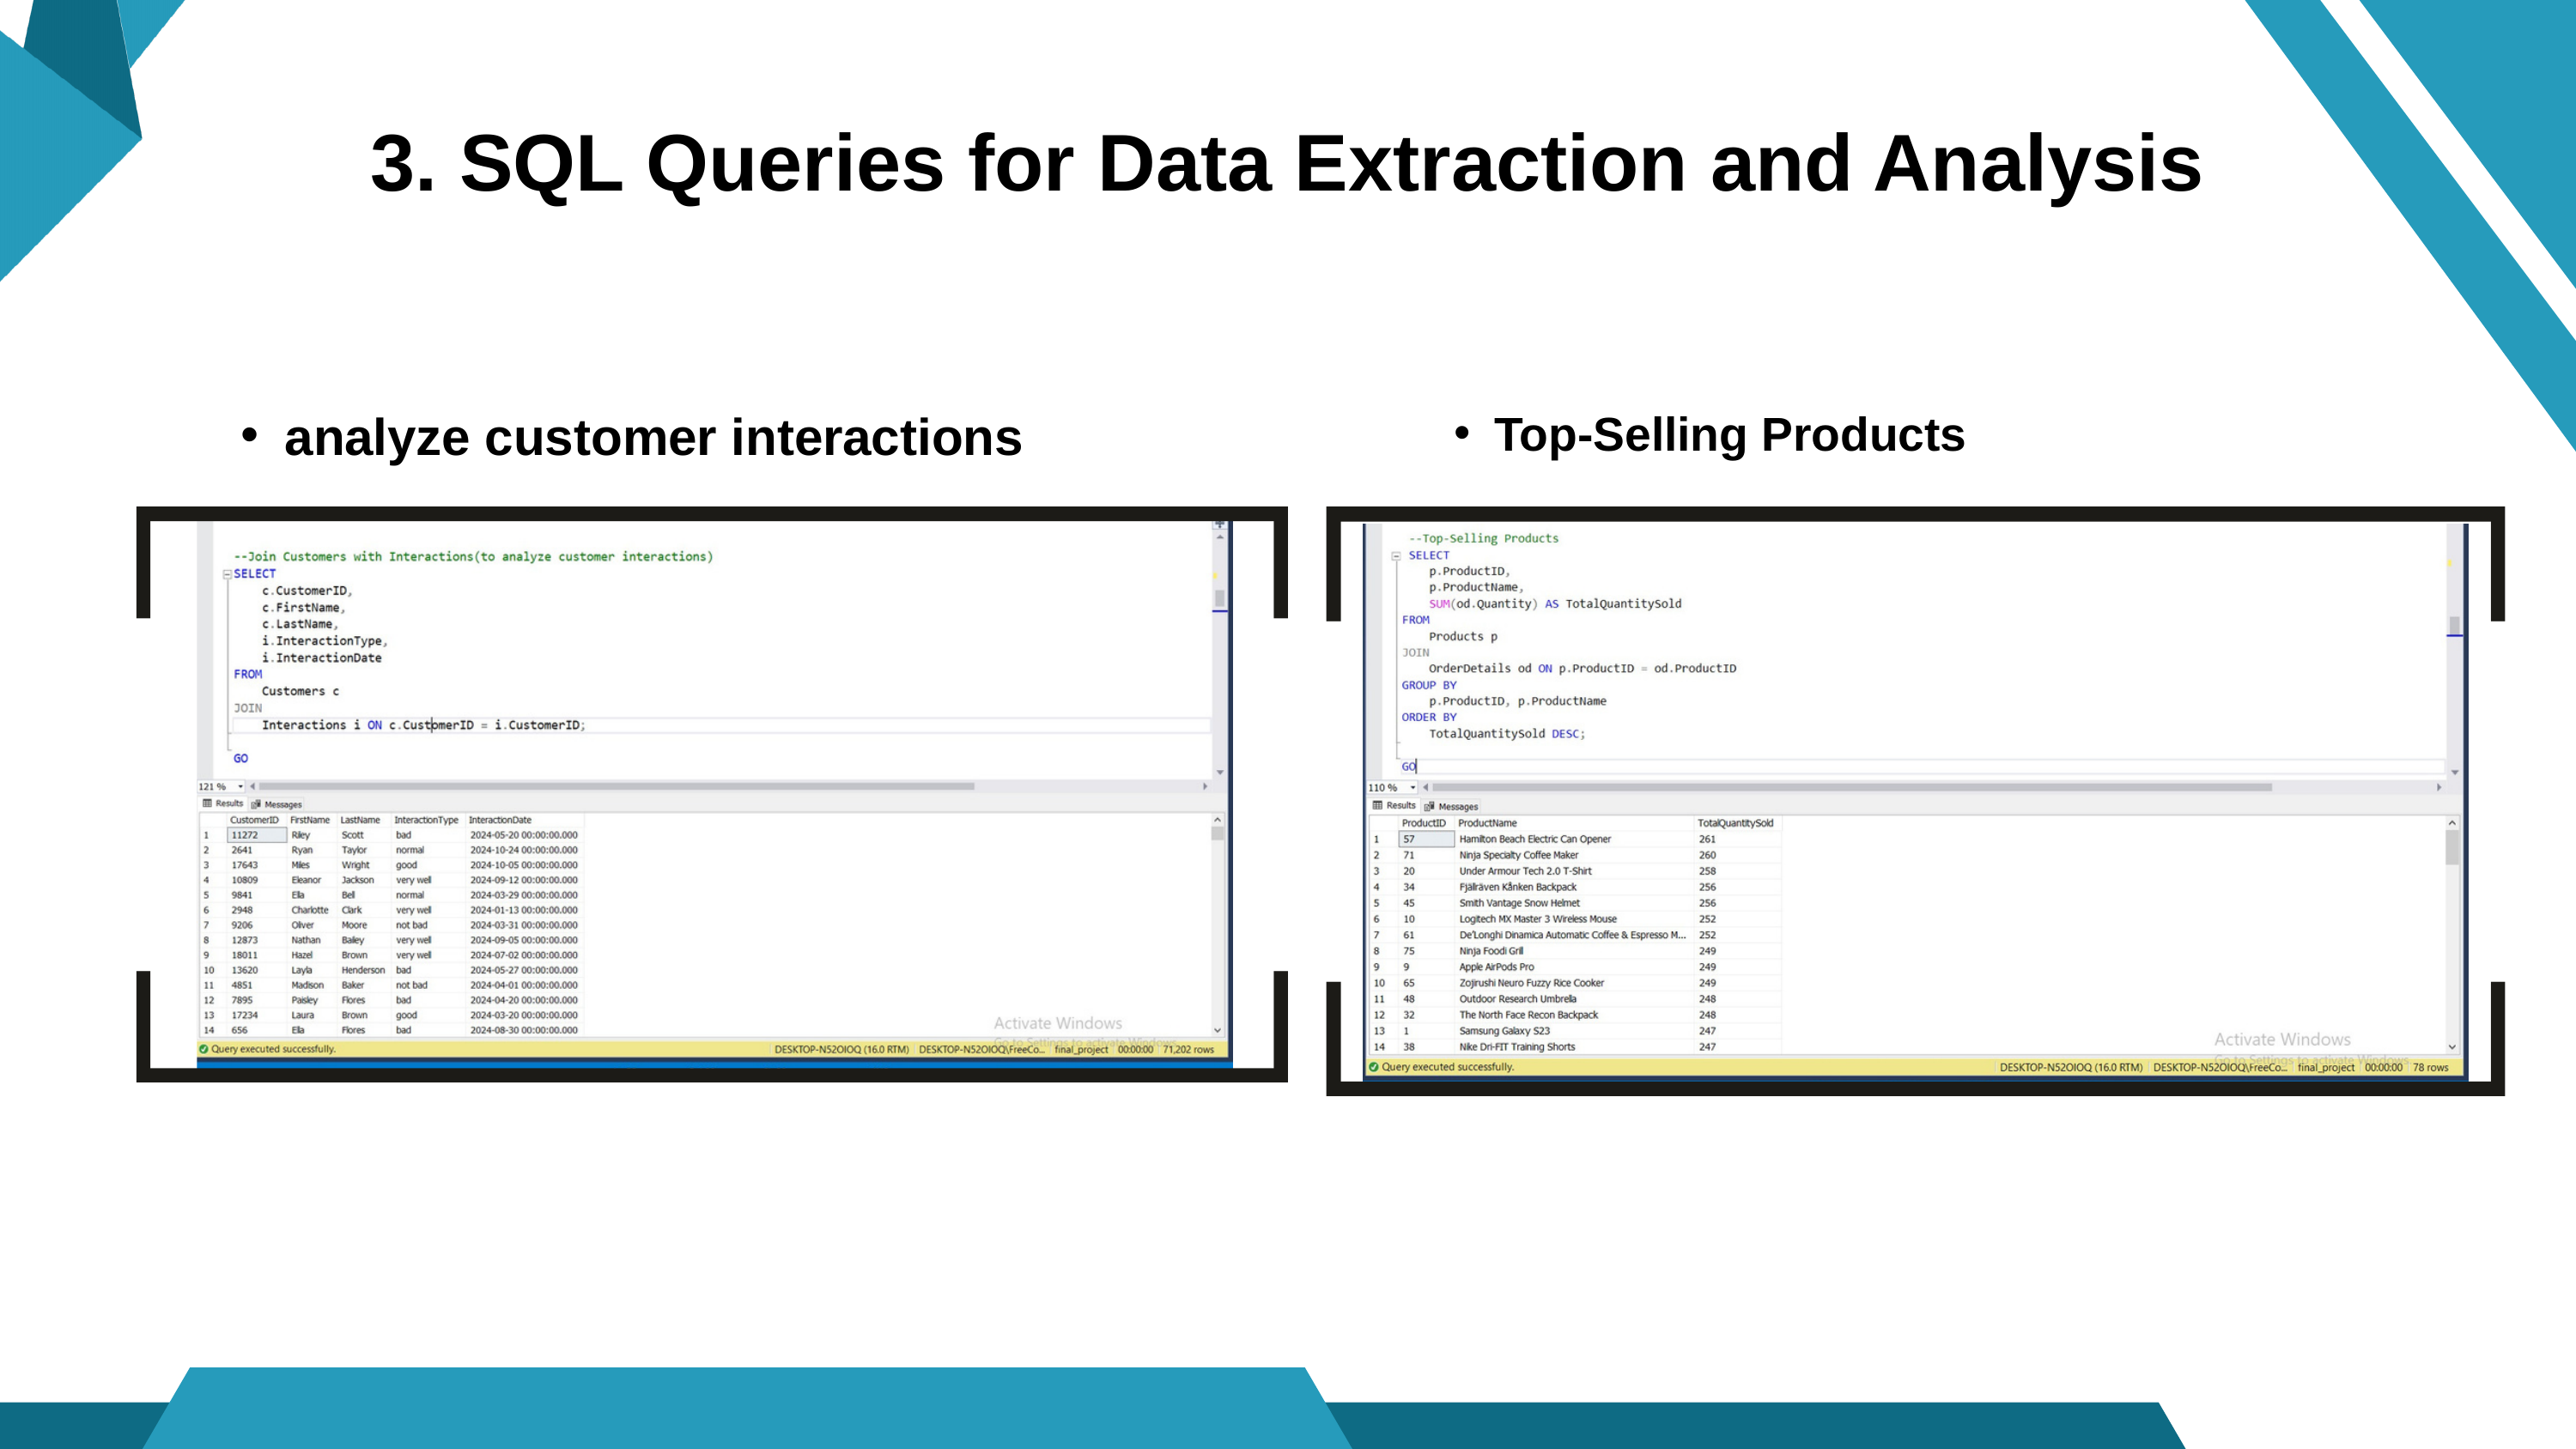

3. SQL Queries for Data Extraction and Analysis
analyze customer interactions
Top-Selling Products